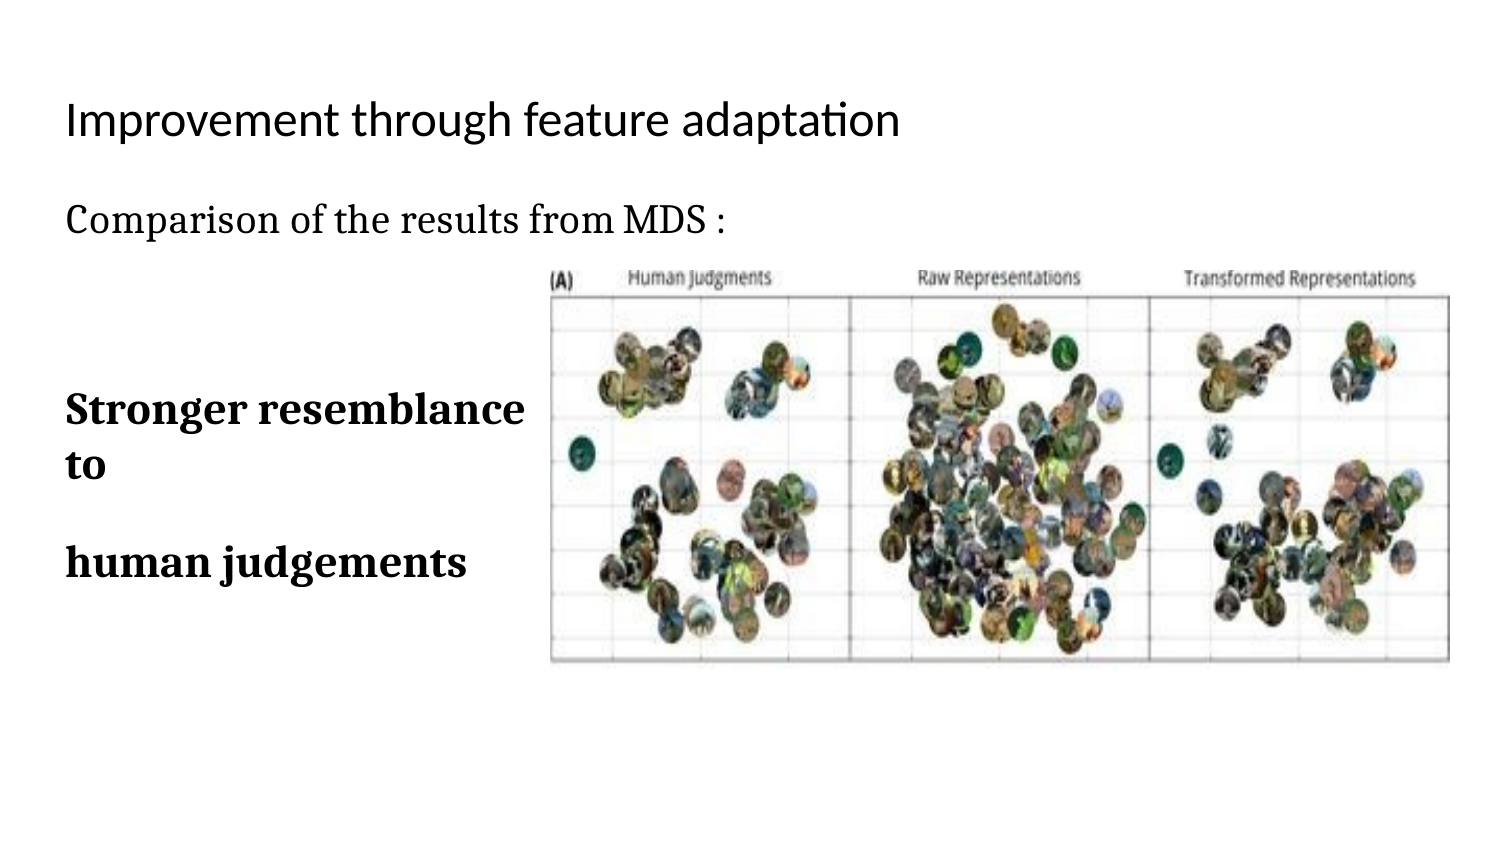

# Improvement through feature adaptation
Comparison of the results from MDS :

Stronger resemblance to

human judgements